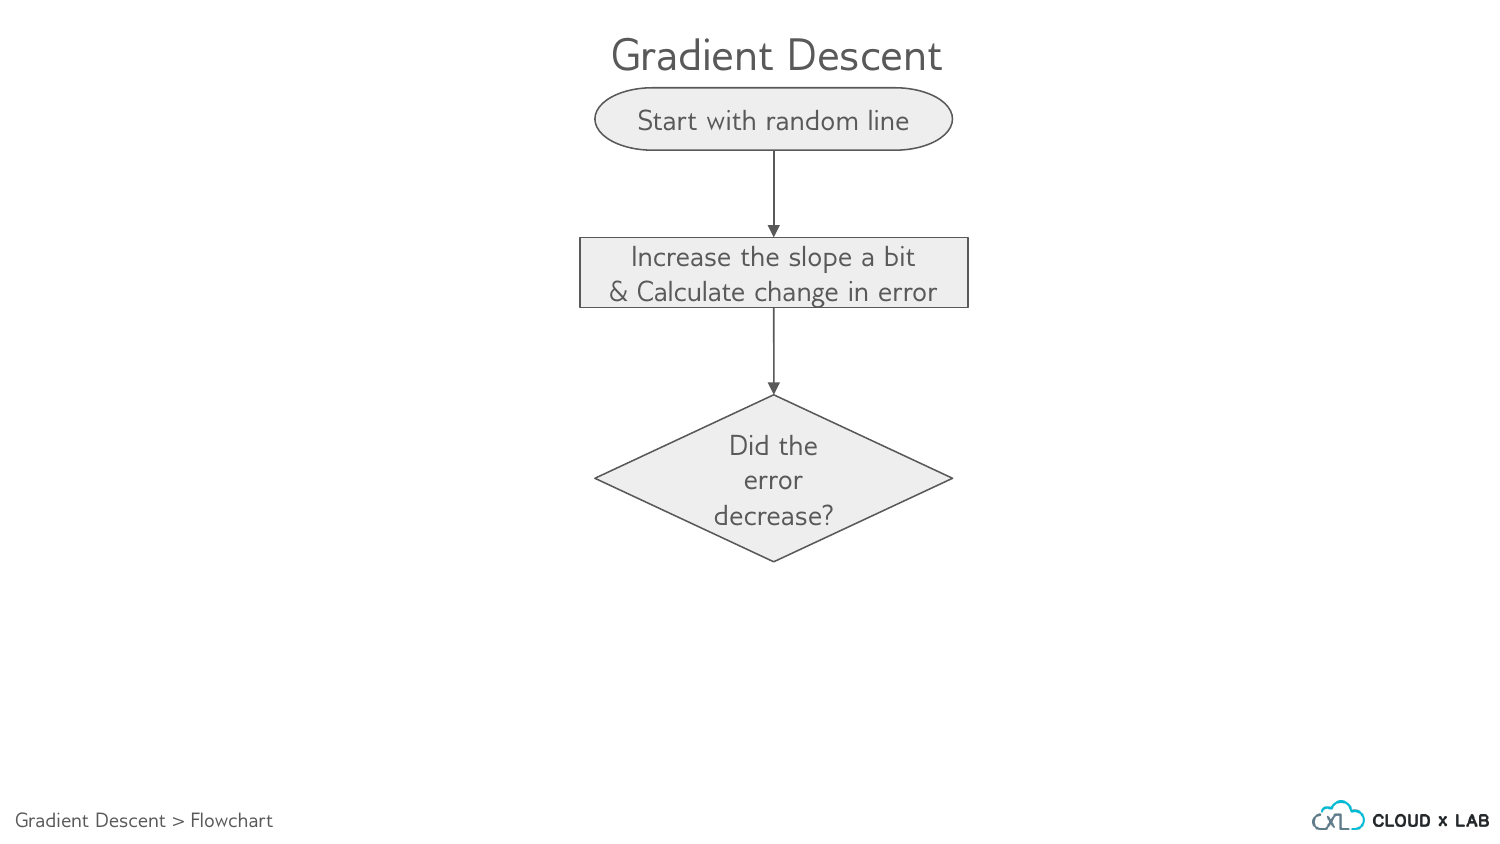

Gradient Descent
Start with random line
Increase the slope a bit
& Calculate change in error
Did the error decrease?
Gradient Descent > Flowchart